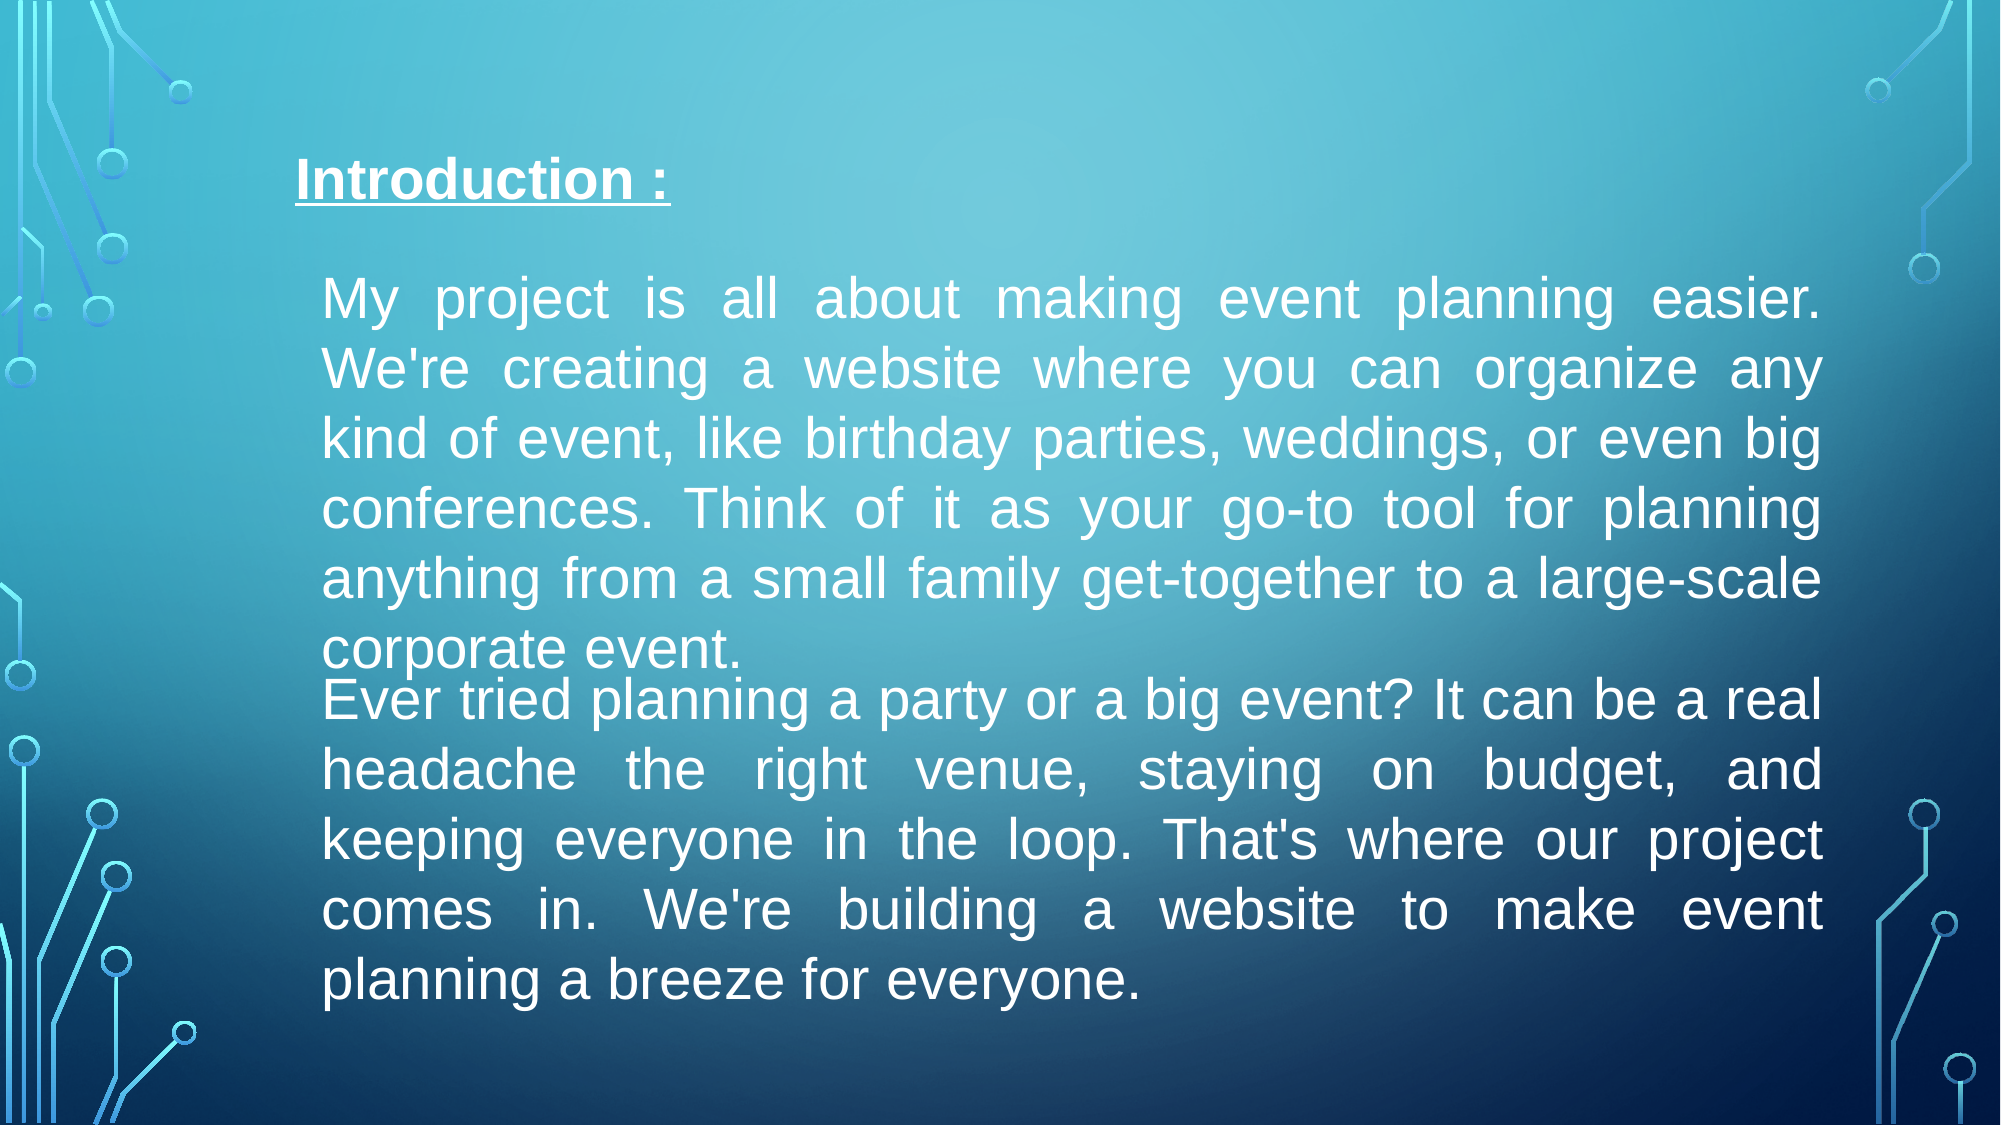

Introduction :
My project is all about making event planning easier. We're creating a website where you can organize any kind of event, like birthday parties, weddings, or even big conferences. Think of it as your go-to tool for planning anything from a small family get-together to a large-scale corporate event.
Ever tried planning a party or a big event? It can be a real headache the right venue, staying on budget, and keeping everyone in the loop. That's where our project comes in. We're building a website to make event planning a breeze for everyone.